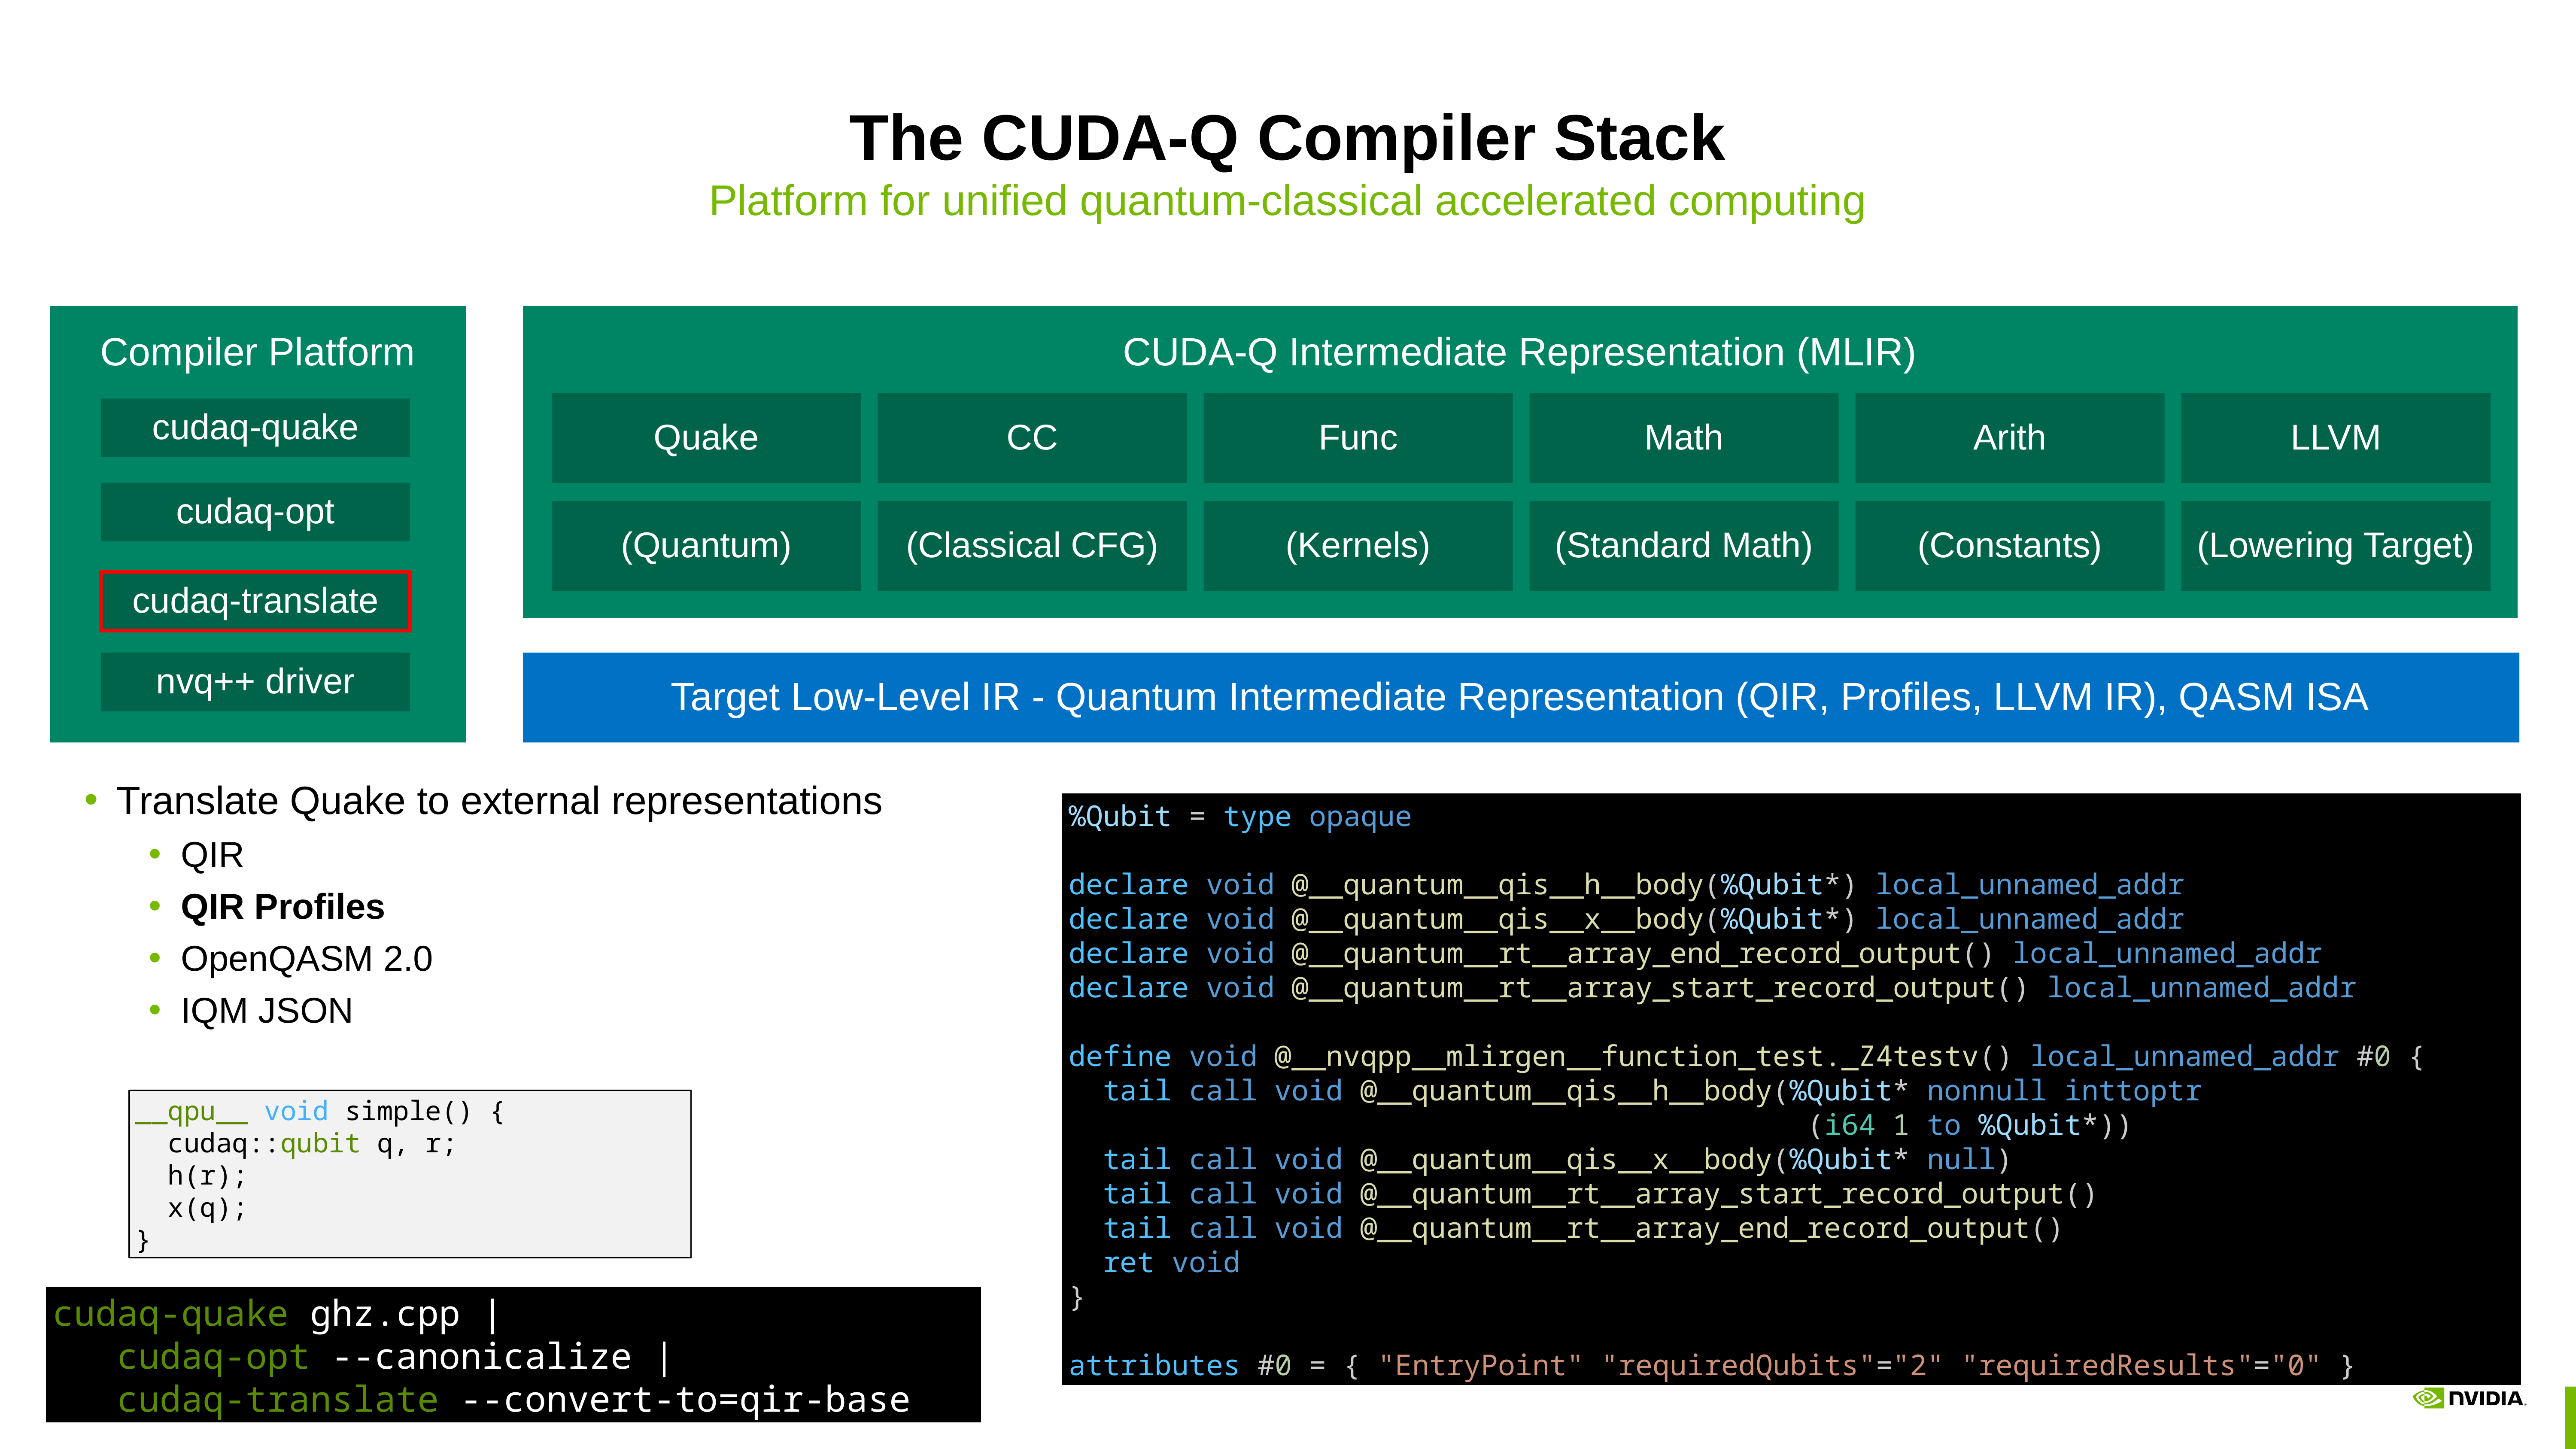

# The CUDA-Q Compiler Stack

Platform for unified quantum-classical accelerated computing
Compiler Platform
CUDA-Q Intermediate Representation (MLIR)
Quake
CC
Func
Math
Arith
LLVM
cudaq-quake
cudaq-opt
(Quantum)
(Classical CFG)
(Kernels)
(Standard Math)
(Constants)
(Lowering Target)
cudaq-translate
nvq++ driver
Target Low-Level IR - Quantum Intermediate Representation (QIR, Profiles, LLVM IR), QASM ISA
Translate Quake to external representations
QIR
QIR Profiles
OpenQASM 2.0
IQM JSON

%Qubit = type opaque
declare void @__quantum__qis__h__body(%Qubit*) local_unnamed_addr
declare void @__quantum__qis__x__body(%Qubit*) local_unnamed_addr
declare void @__quantum__rt__array_end_record_output() local_unnamed_addr
declare void @__quantum__rt__array_start_record_output() local_unnamed_addr

define void @__nvqpp__mlirgen__function_test._Z4testv() local_unnamed_addr #0 {
  tail call void @__quantum__qis__h__body(%Qubit* nonnull inttoptr
                                           (i64 1 to %Qubit*))
  tail call void @__quantum__qis__x__body(%Qubit* null)
  tail call void @__quantum__rt__array_start_record_output()
  tail call void @__quantum__rt__array_end_record_output()
  ret void
}
attributes #0 = { "EntryPoint" "requiredQubits"="2" "requiredResults"="0" }
__qpu__ void simple() {
  cudaq::qubit q, r;
  h(r);
  x(q);
}
cudaq-quake ghz.cpp |
   cudaq-opt --canonicalize |
   cudaq-translate --convert-to=qir-base